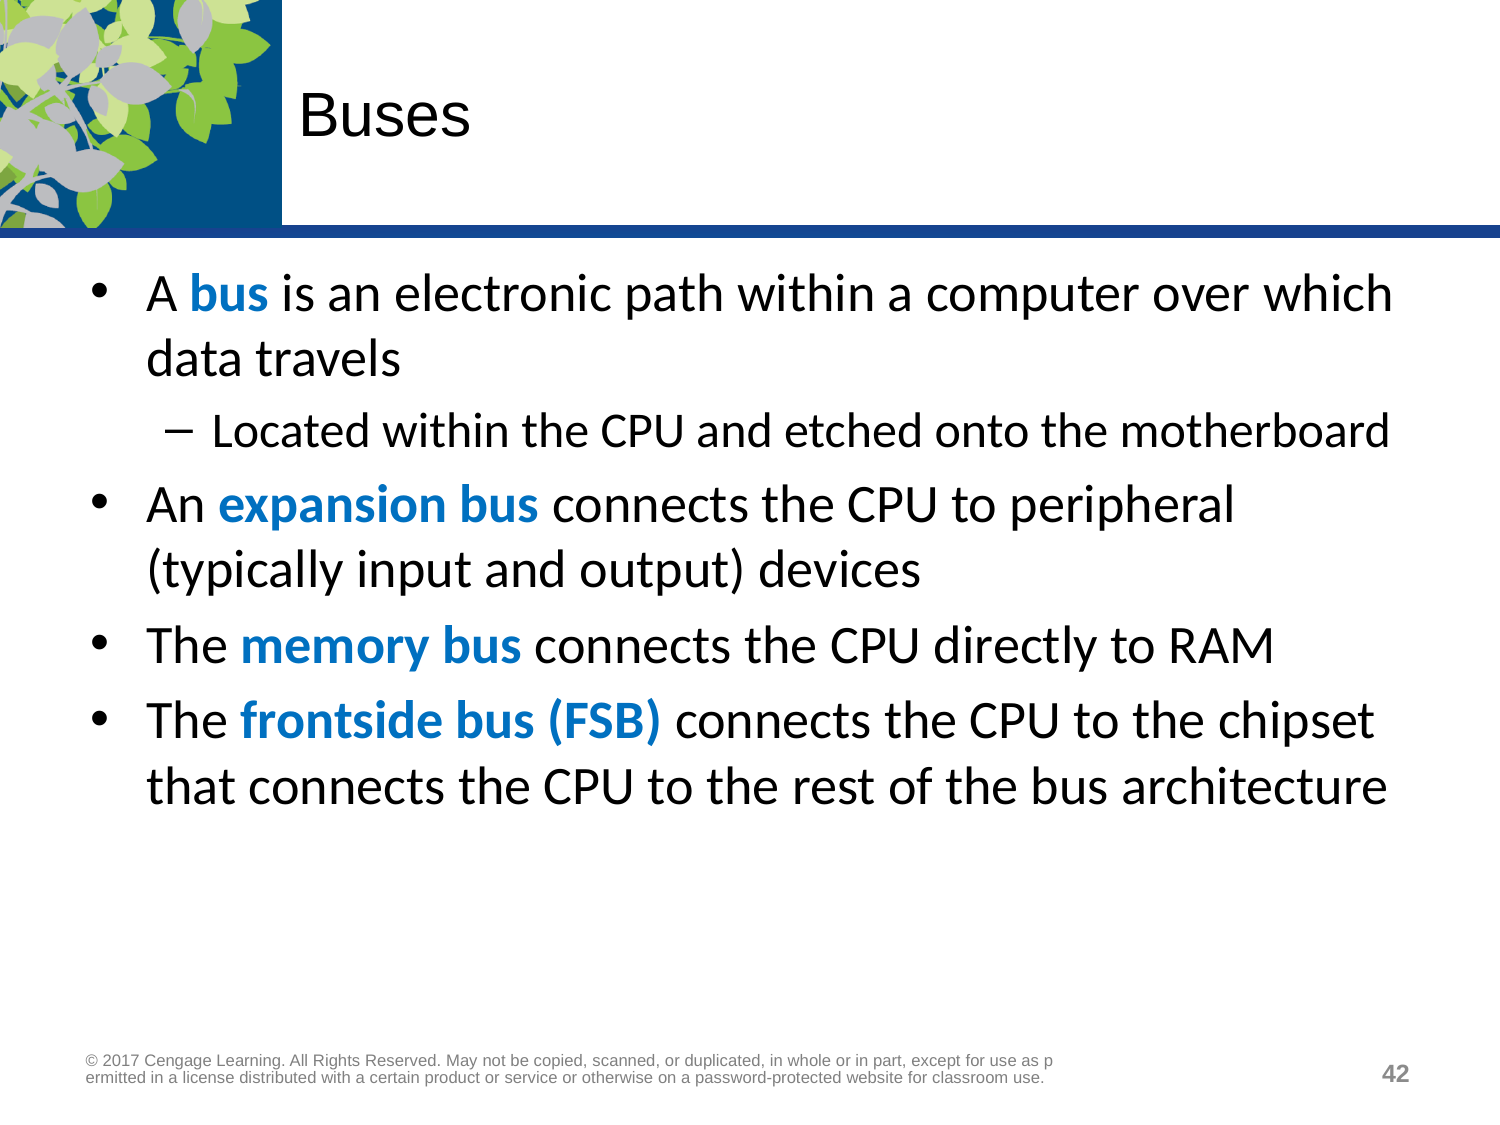

# Buses
A bus is an electronic path within a computer over which data travels
Located within the CPU and etched onto the motherboard
An expansion bus connects the CPU to peripheral (typically input and output) devices
The memory bus connects the CPU directly to RAM
The frontside bus (FSB) connects the CPU to the chipset that connects the CPU to the rest of the bus architecture

© 2017 Cengage Learning. All Rights Reserved. May not be copied, scanned, or duplicated, in whole or in part, except for use as permitted in a license distributed with a certain product or service or otherwise on a password-protected website for classroom use.
42